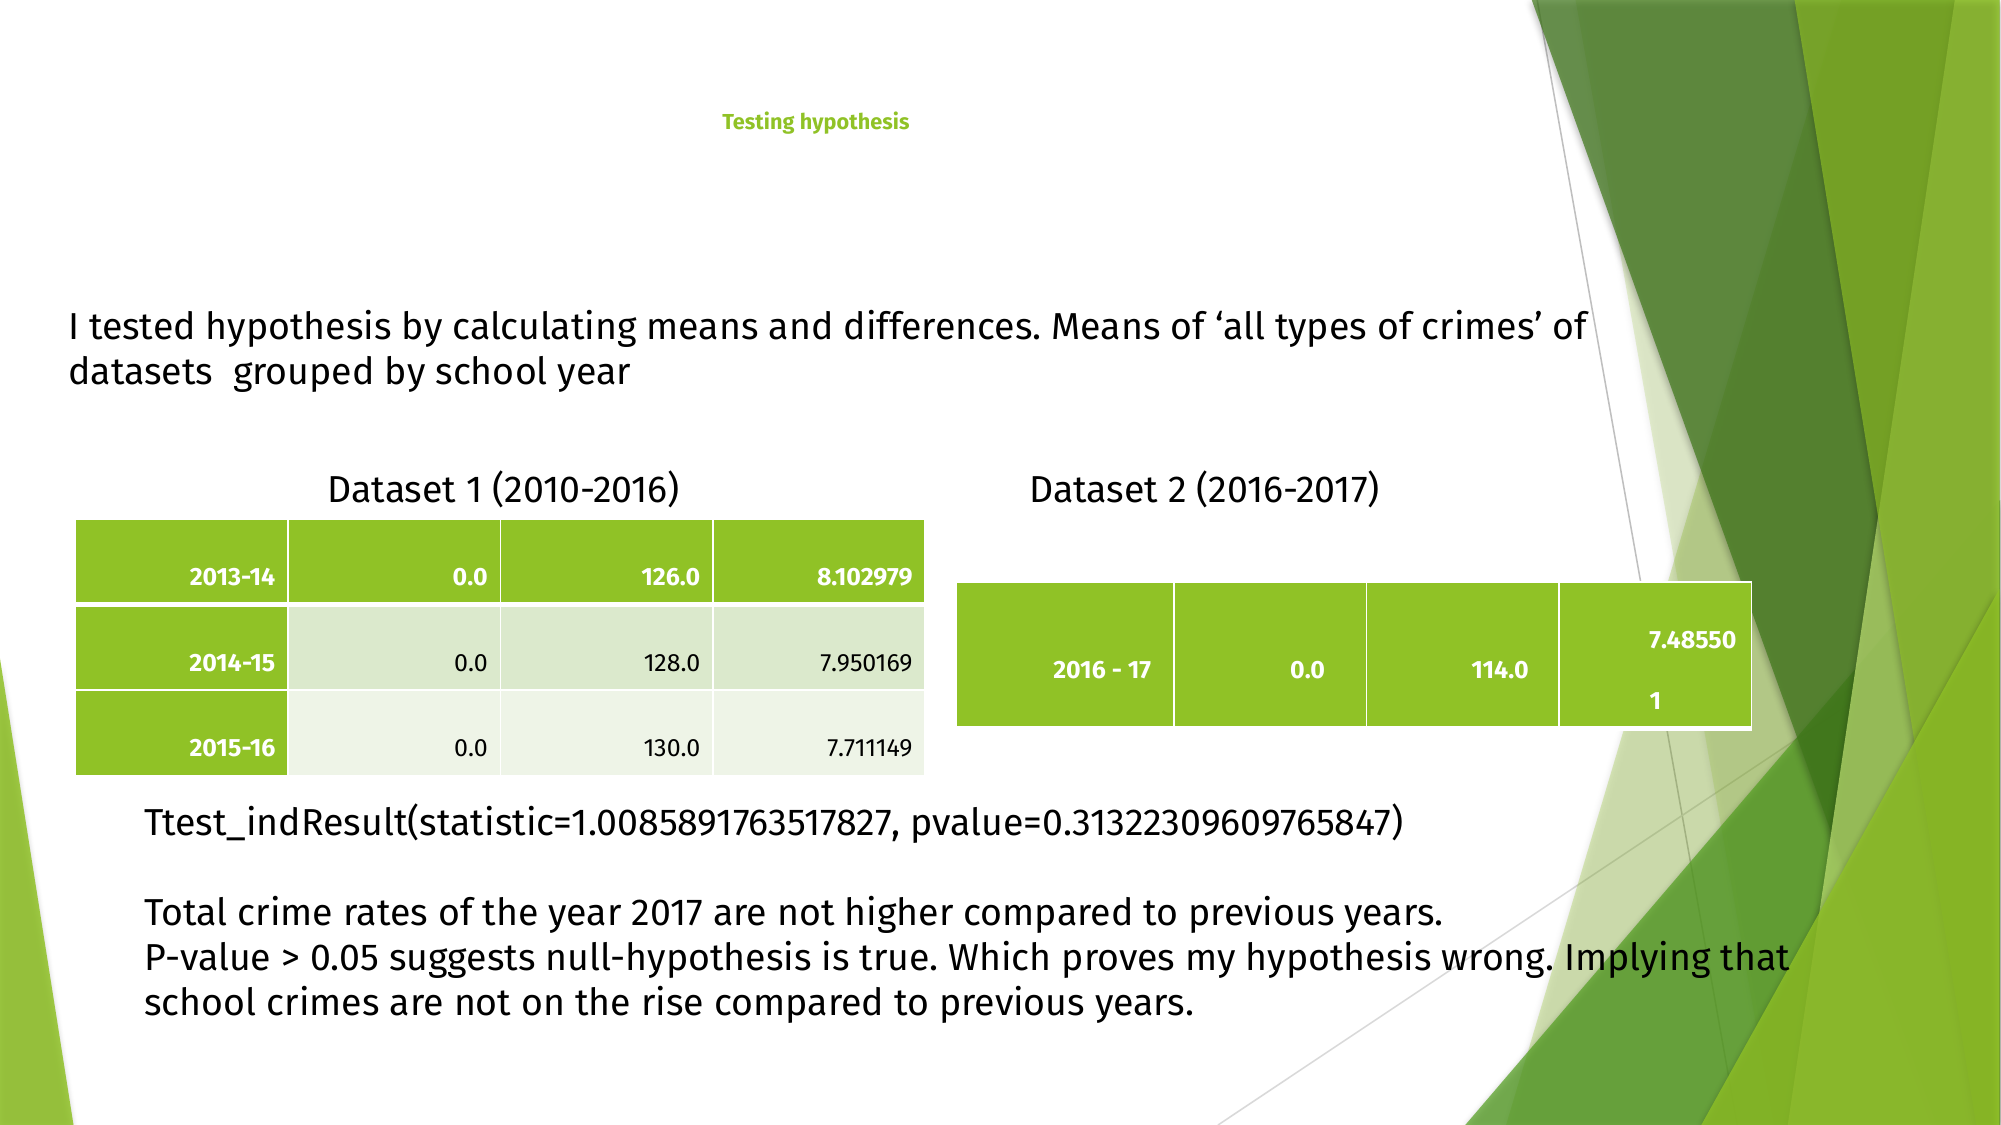

# Testing hypothesis
I tested hypothesis by calculating means and differences. Means of ‘all types of crimes’ of datasets  grouped by school year

Dataset 1 (2010-2016)                                   Dataset 2 (2016-2017)
| 2013-14 | 0.0 | 126.0 | 8.102979 |
| --- | --- | --- | --- |
| 2014-15 | 0.0 | 128.0 | 7.950169 |
| 2015-16 | 0.0 | 130.0 | 7.711149 |
| 2016 - 17 | 0.0 | 114.0 | 7.485501 |
| --- | --- | --- | --- |
Ttest_indResult(statistic=1.0085891763517827, pvalue=0.31322309609765847)

Total crime rates of the year 2017 are not higher compared to previous years.
P-value > 0.05 suggests null-hypothesis is true. Which proves my hypothesis wrong. Implying that school crimes are not on the rise compared to previous years.